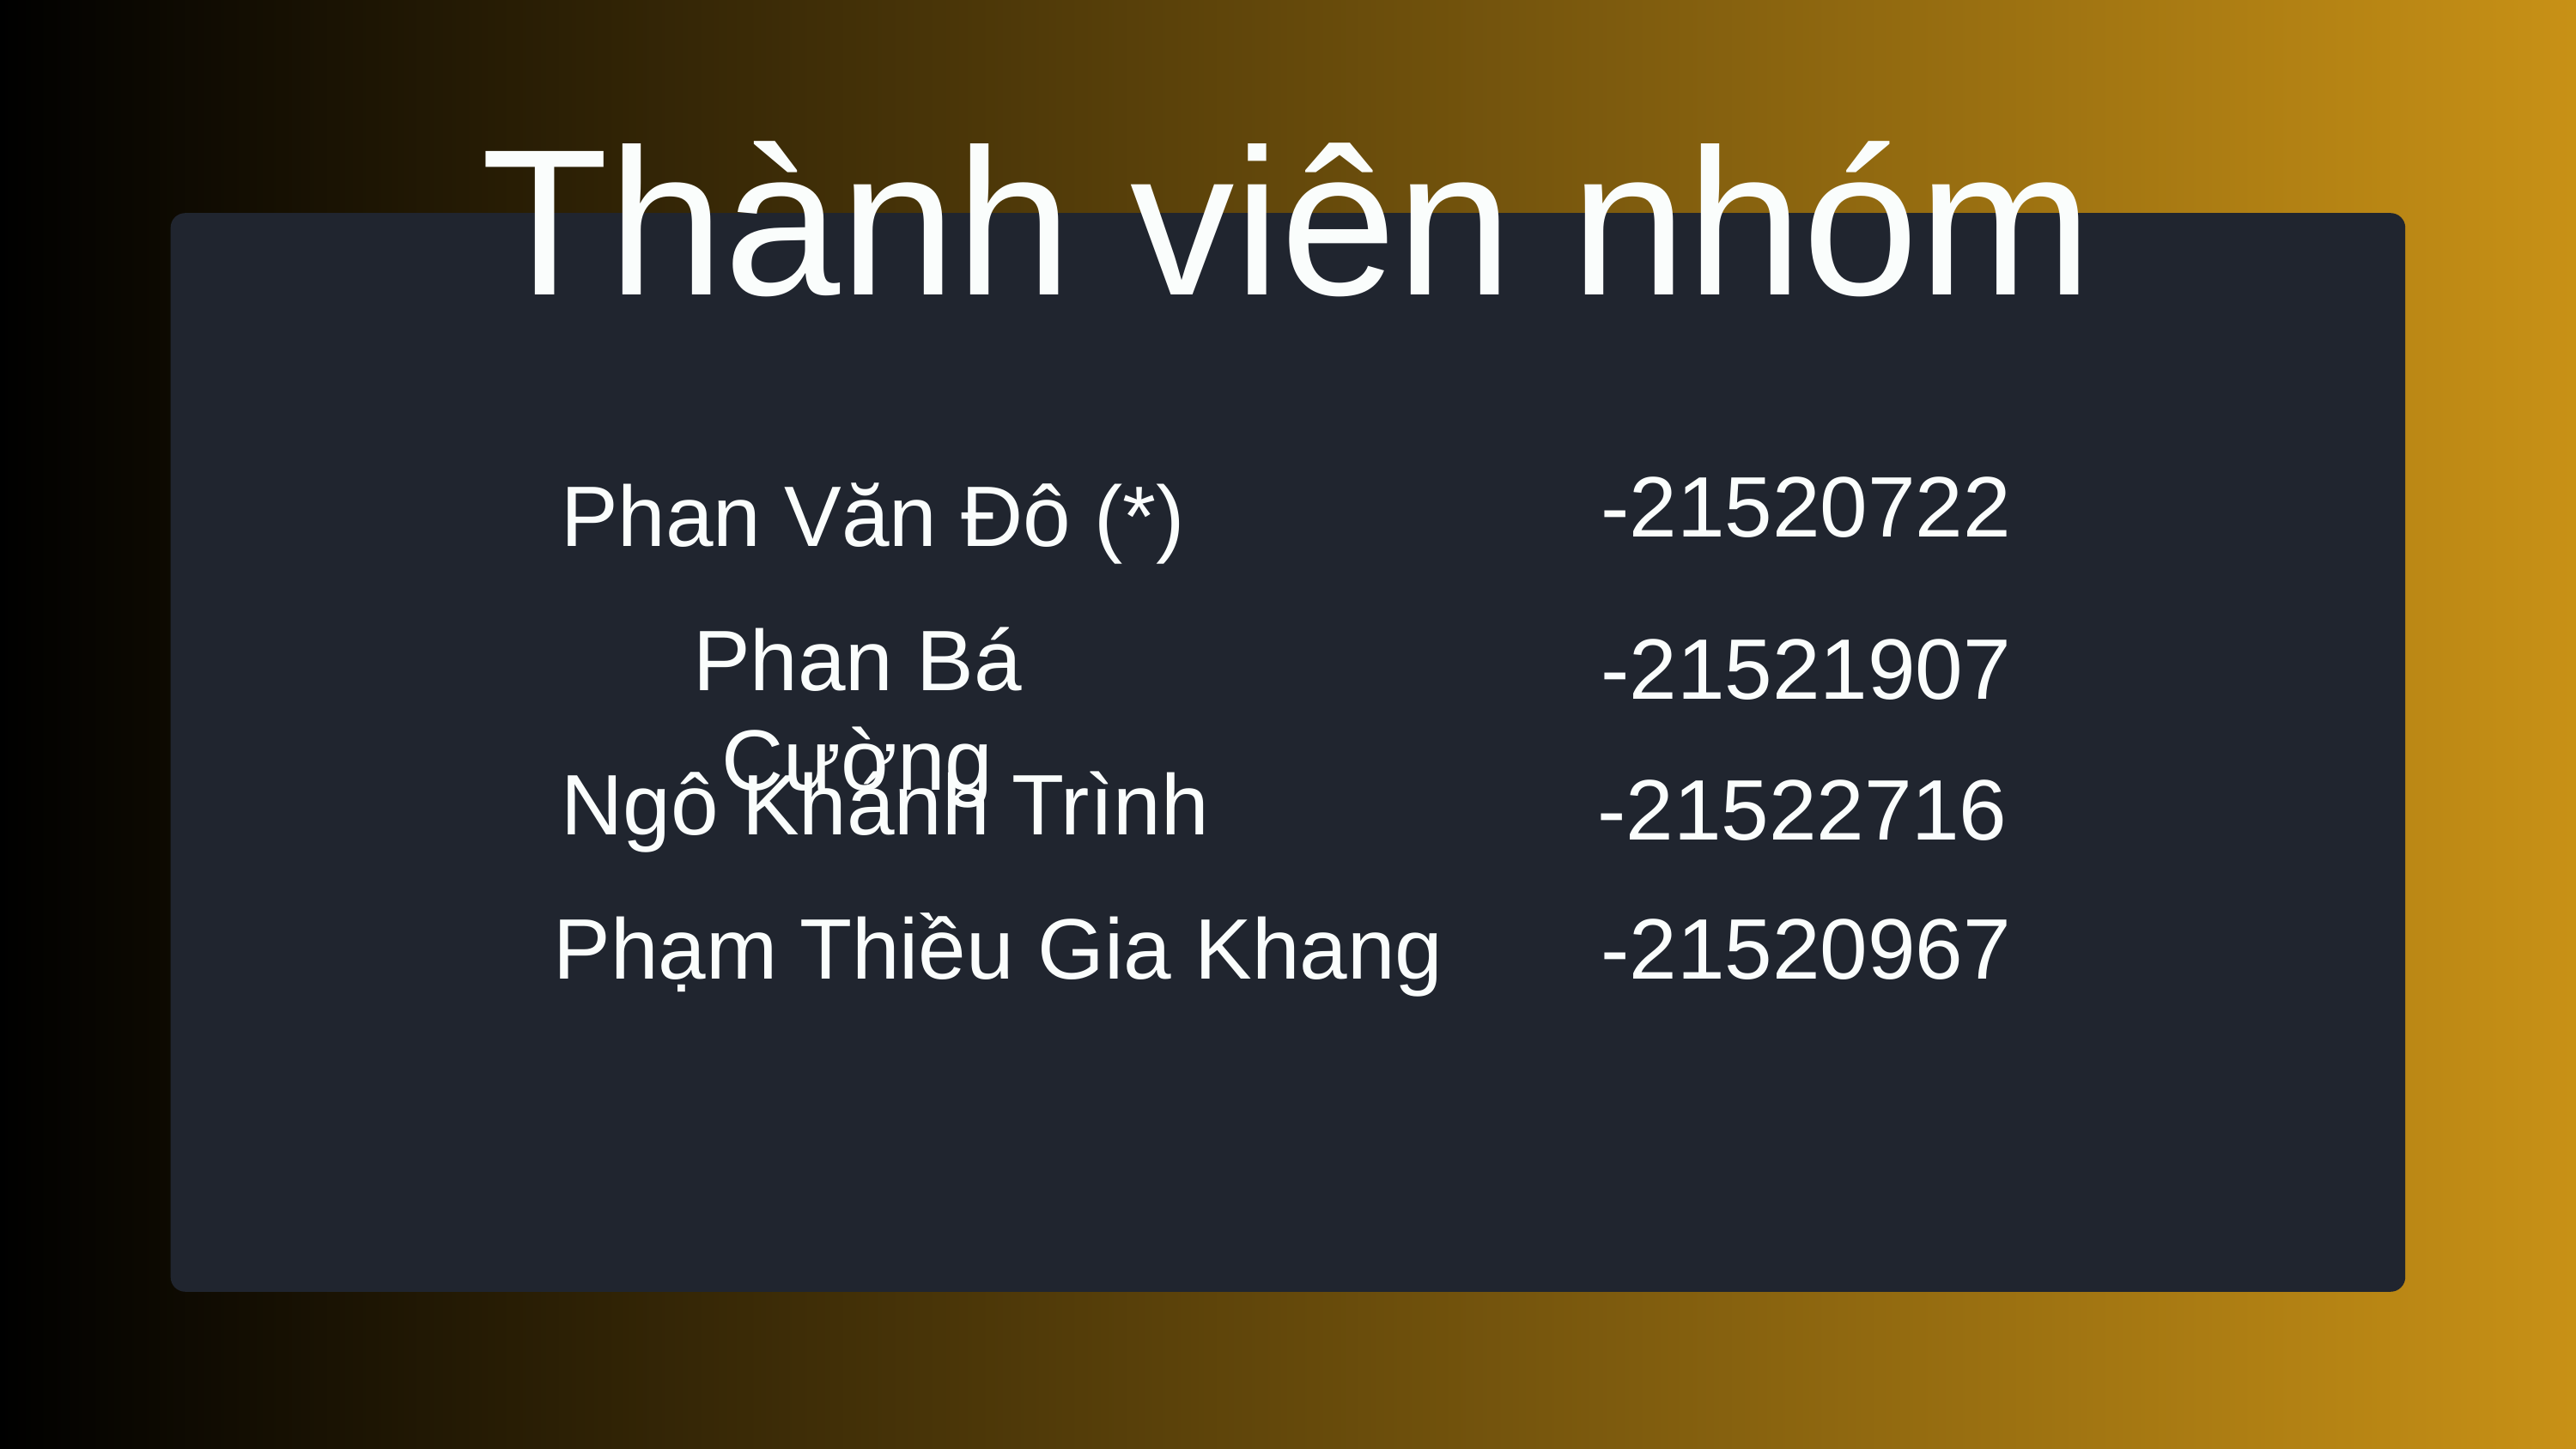

Thành viên nhóm

-21520722
Phan Văn Đô (*)
Phan Bá Cường
-21521907
Ngô Khánh Trình
-21522716
Phạm Thiều Gia Khang
-21520967